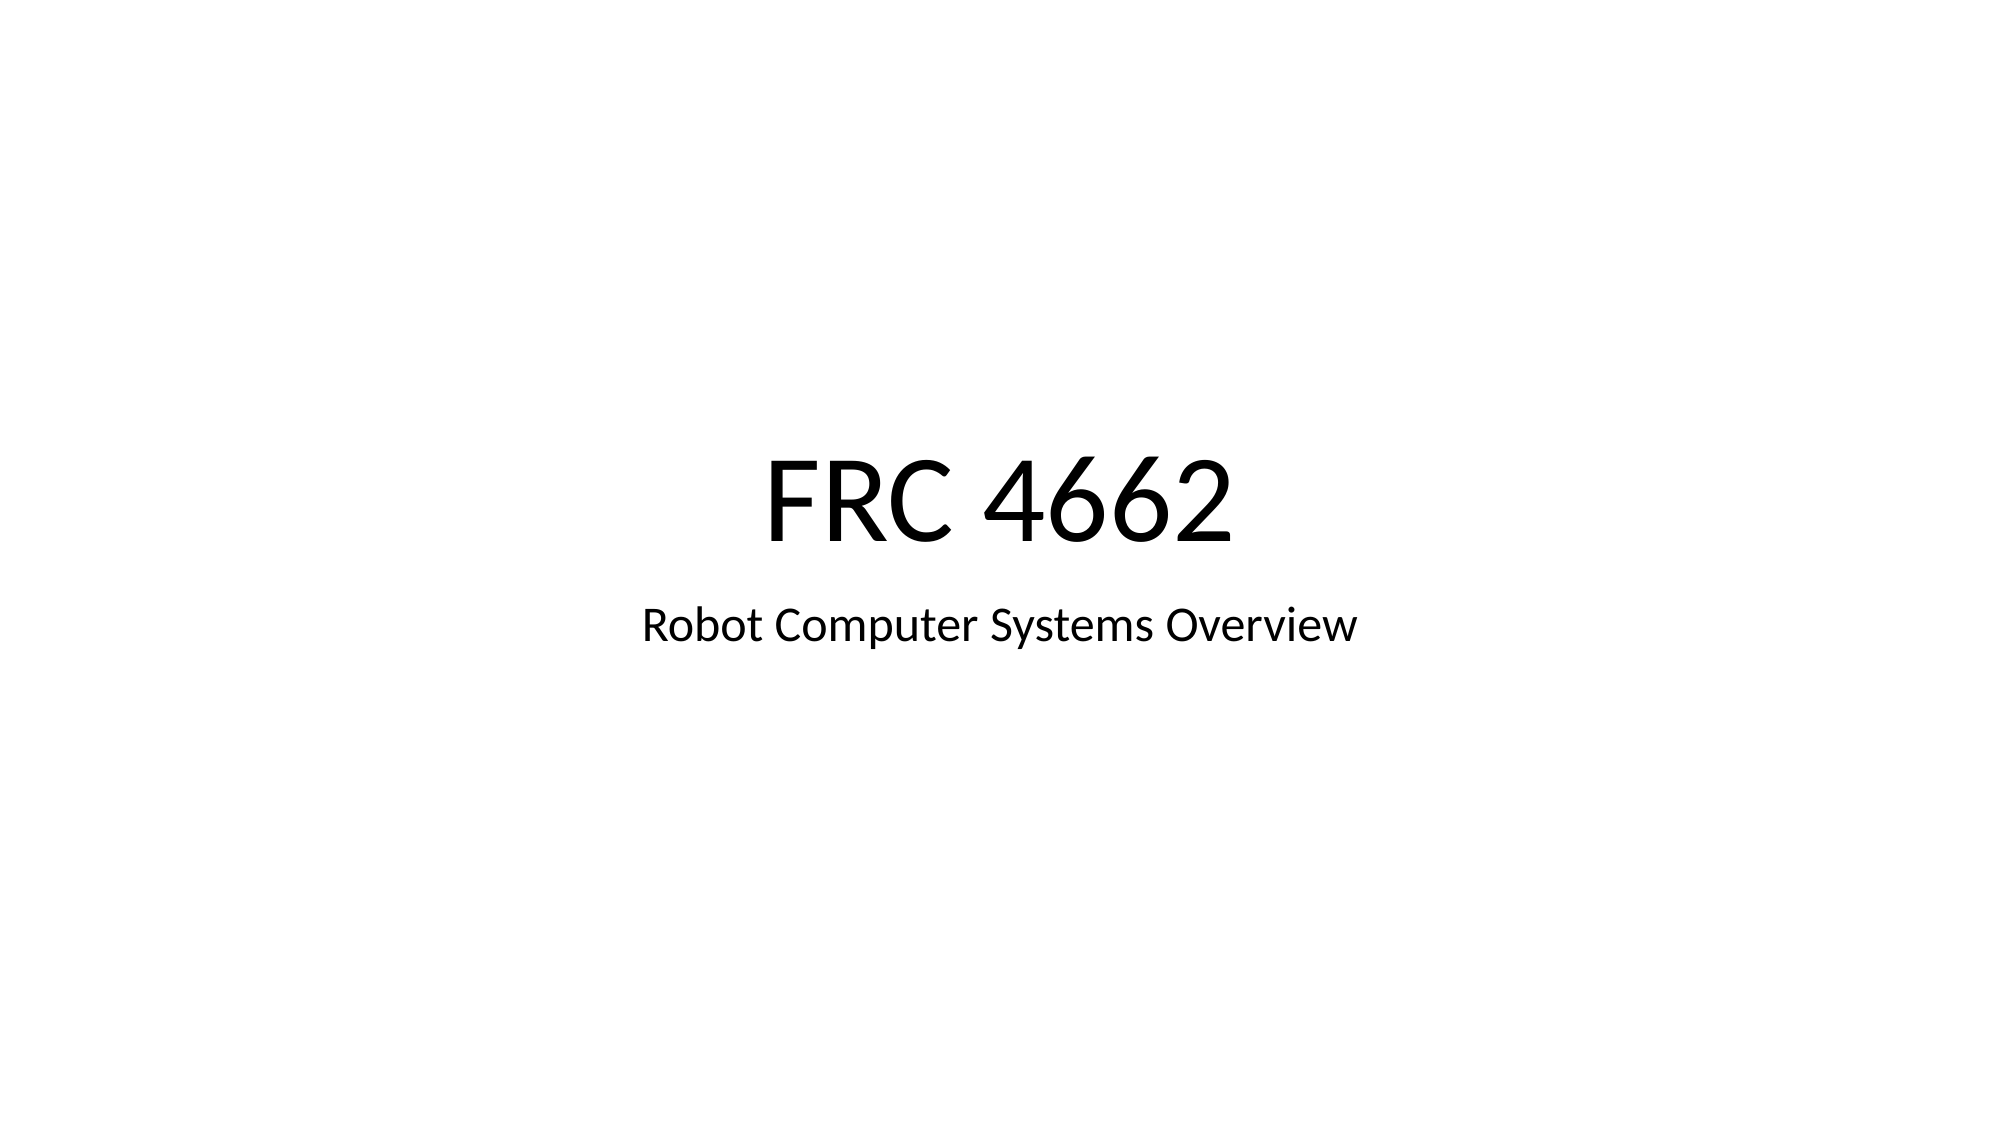

# FRC 4662
Robot Computer Systems Overview